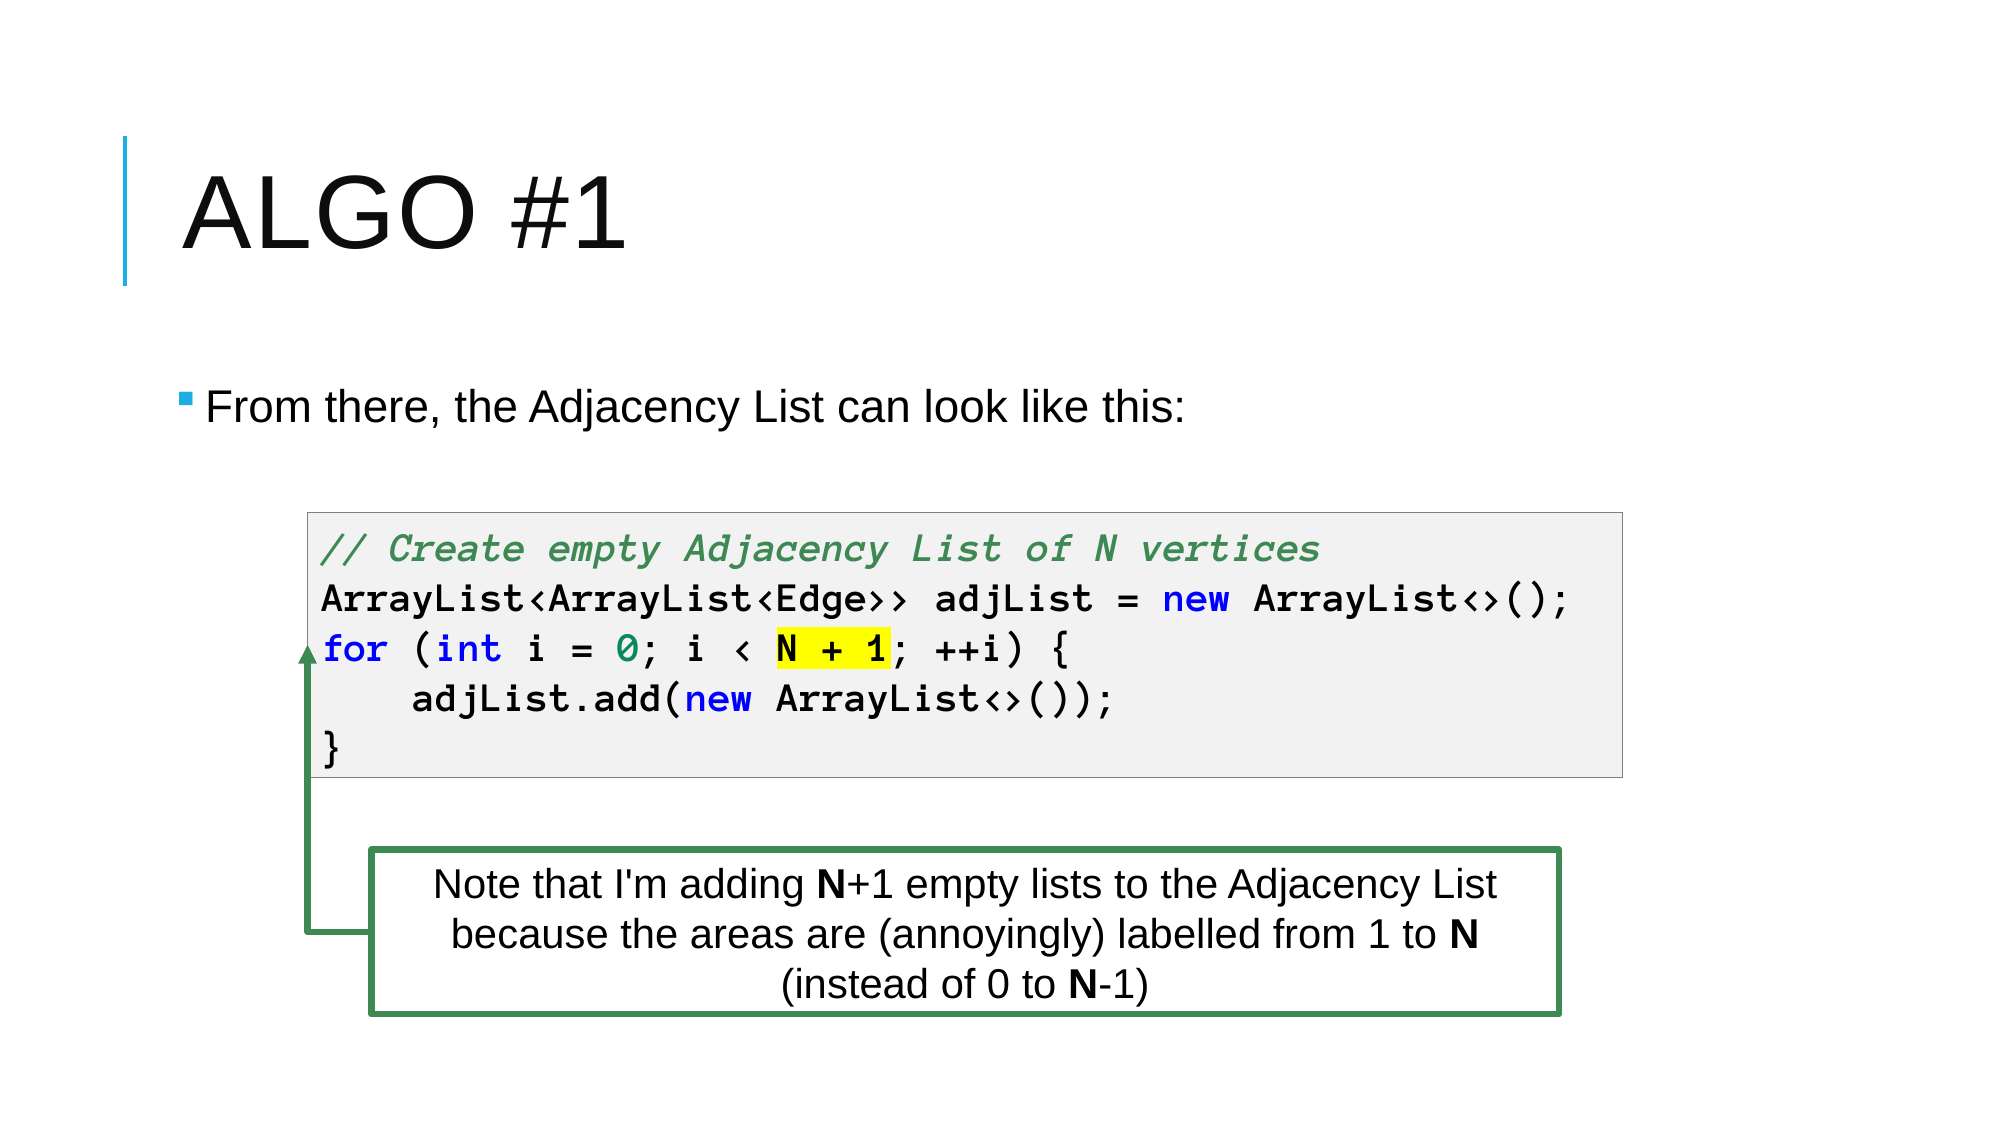

# Algo #1
From there, the Adjacency List can look like this:
// Create empty Adjacency List of N vertices
ArrayList<ArrayList<Edge>> adjList = new ArrayList<>();
for (int i = 0; i < N + 1; ++i) {
    adjList.add(new ArrayList<>());
}
Note that I'm adding N+1 empty lists to the Adjacency List because the areas are (annoyingly) labelled from 1 to N (instead of 0 to N-1)